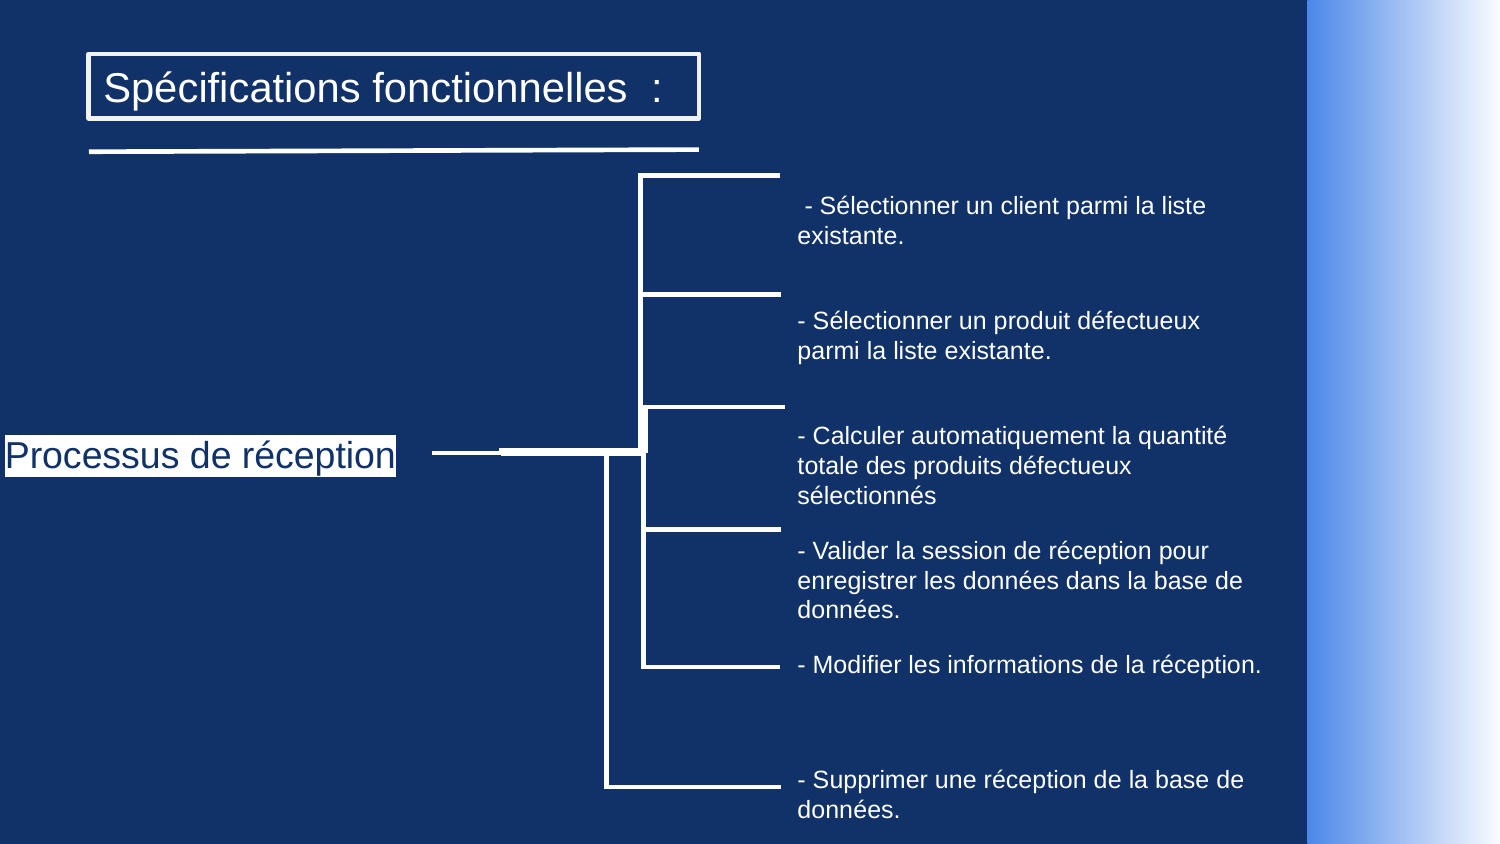

Spécifications fonctionnelles  :
 Processus de réception
 - Sélectionner un client parmi la liste existante.
- Sélectionner un produit défectueux parmi la liste existante.
- Calculer automatiquement la quantité totale des produits défectueux sélectionnés
- Valider la session de réception pour enregistrer les données dans la base de données.
- Modifier les informations de la réception.
- Supprimer une réception de la base de données.